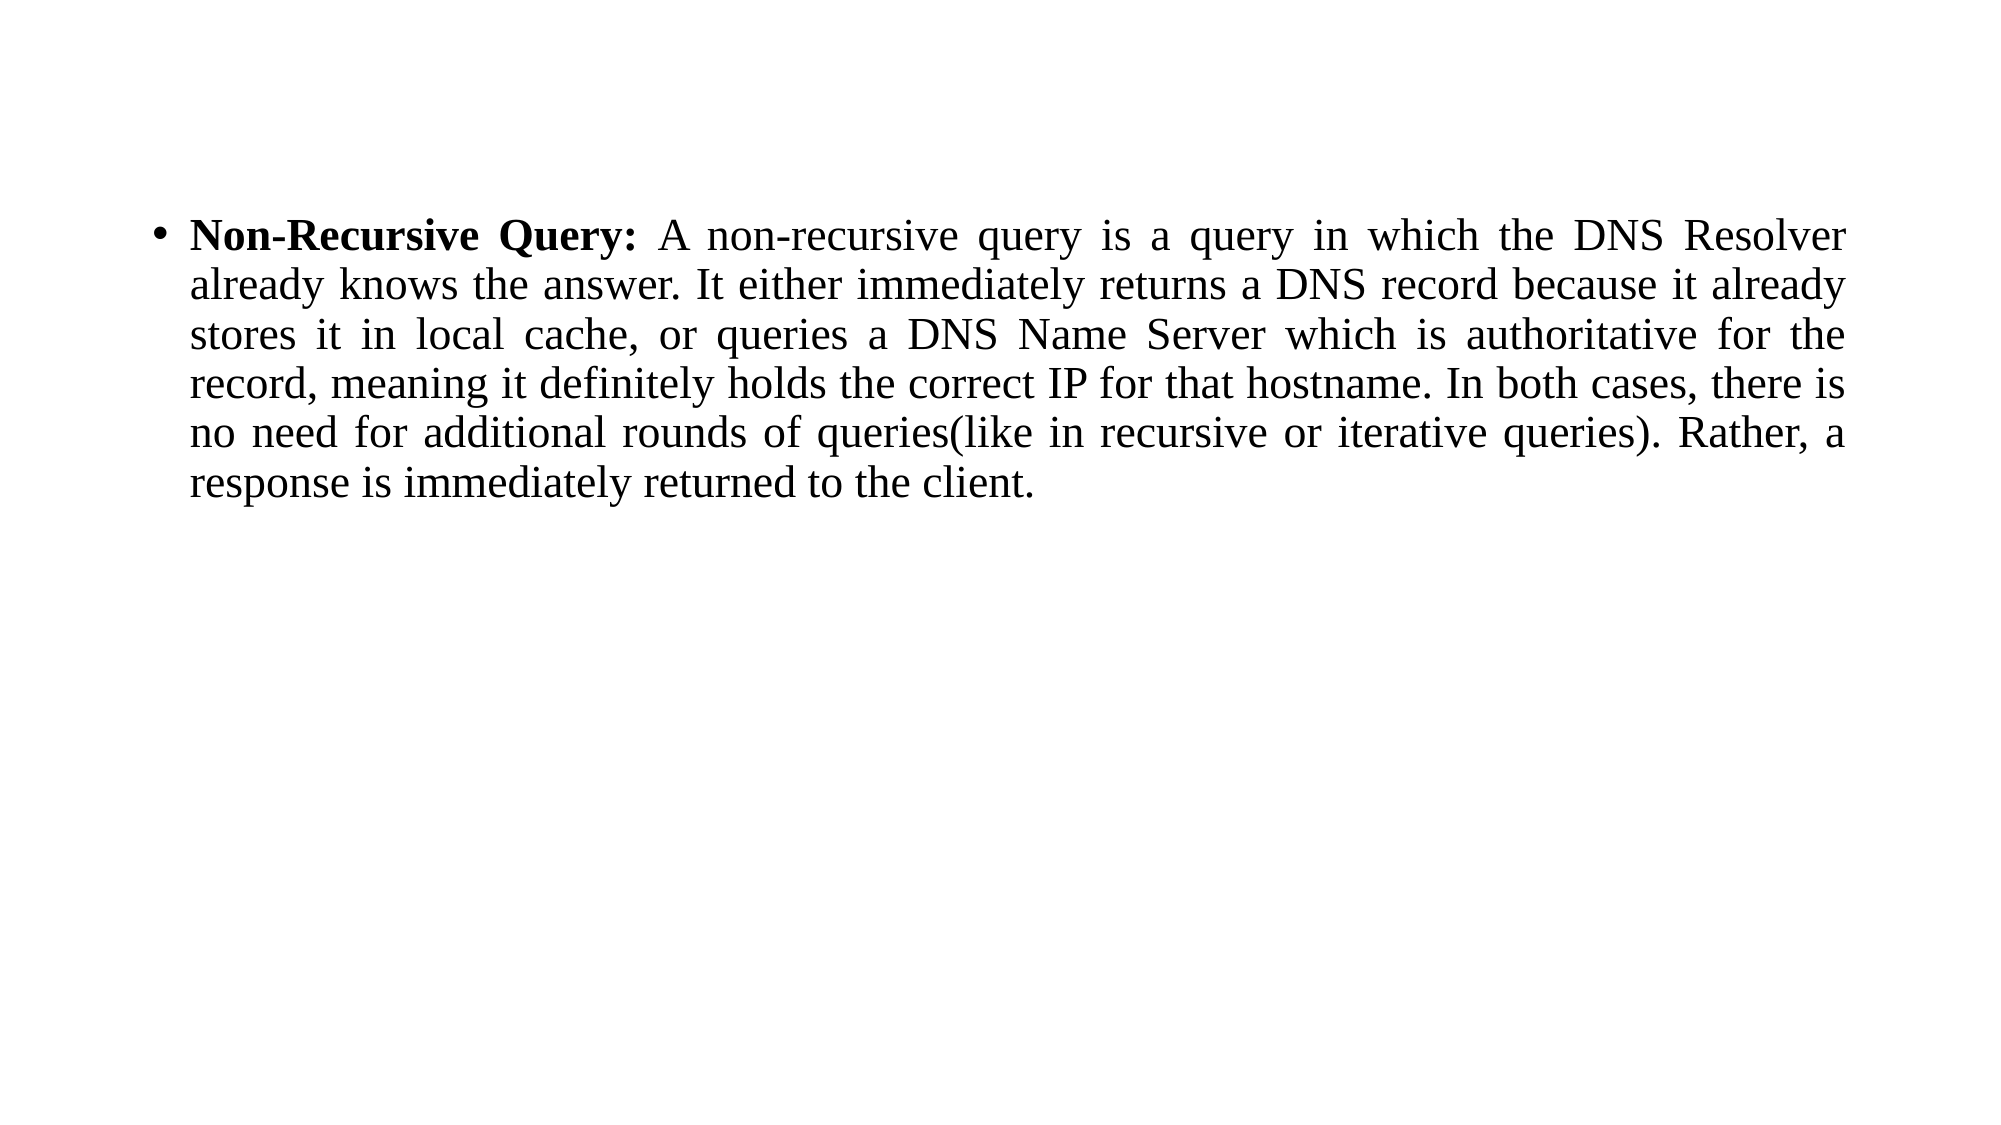

#
Non-Recursive Query: A non-recursive query is a query in which the DNS Resolver already knows the answer. It either immediately returns a DNS record because it already stores it in local cache, or queries a DNS Name Server which is authoritative for the record, meaning it definitely holds the correct IP for that hostname. In both cases, there is no need for additional rounds of queries(like in recursive or iterative queries). Rather, a response is immediately returned to the client.